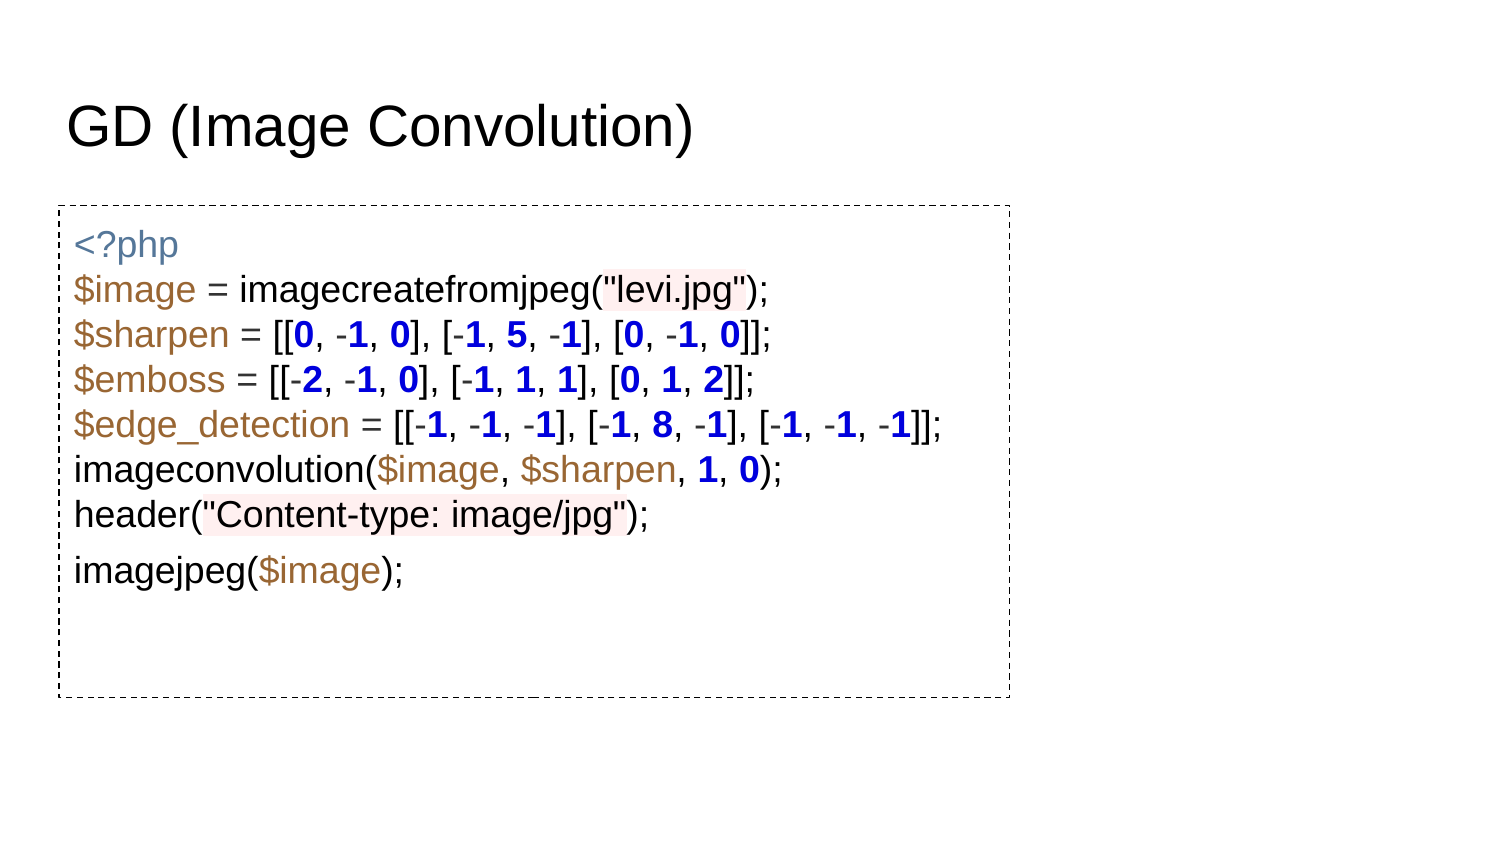

# GD (Image Convolution)
<?php
$image = imagecreatefromjpeg("levi.jpg");
$sharpen = [[0, -1, 0], [-1, 5, -1], [0, -1, 0]];
$emboss = [[-2, -1, 0], [-1, 1, 1], [0, 1, 2]];
$edge_detection = [[-1, -1, -1], [-1, 8, -1], [-1, -1, -1]];
imageconvolution($image, $sharpen, 1, 0);
header("Content-type: image/jpg");
imagejpeg($image);